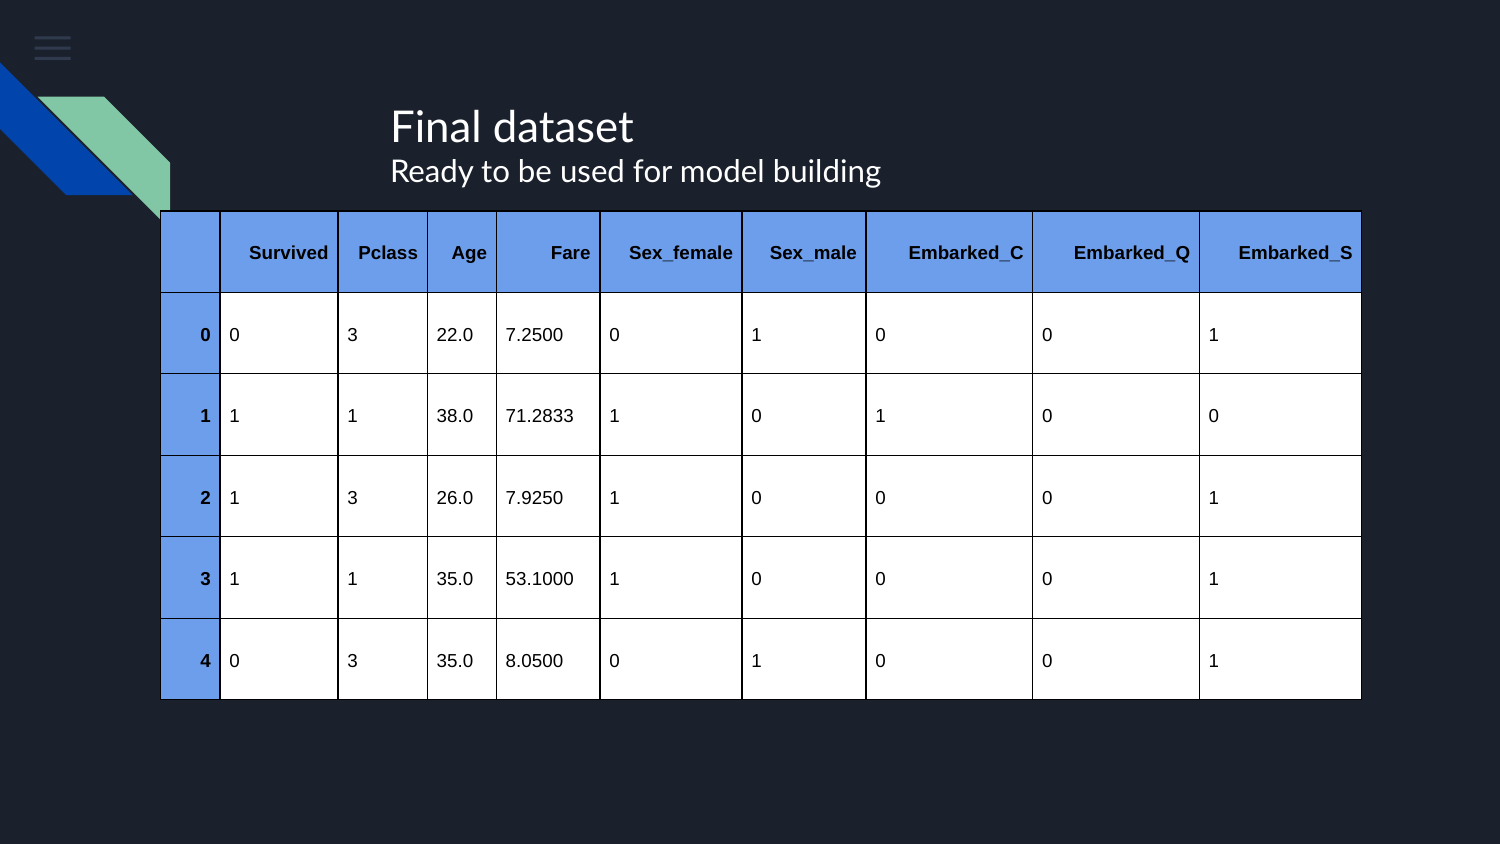

Final dataset
Ready to be used for model building
|  | Survived | Pclass | Age | Fare | Sex\_female | Sex\_male | Embarked\_C | Embarked\_Q | Embarked\_S |
| --- | --- | --- | --- | --- | --- | --- | --- | --- | --- |
| 0 | 0 | 3 | 22.0 | 7.2500 | 0 | 1 | 0 | 0 | 1 |
| 1 | 1 | 1 | 38.0 | 71.2833 | 1 | 0 | 1 | 0 | 0 |
| 2 | 1 | 3 | 26.0 | 7.9250 | 1 | 0 | 0 | 0 | 1 |
| 3 | 1 | 1 | 35.0 | 53.1000 | 1 | 0 | 0 | 0 | 1 |
| 4 | 0 | 3 | 35.0 | 8.0500 | 0 | 1 | 0 | 0 | 1 |